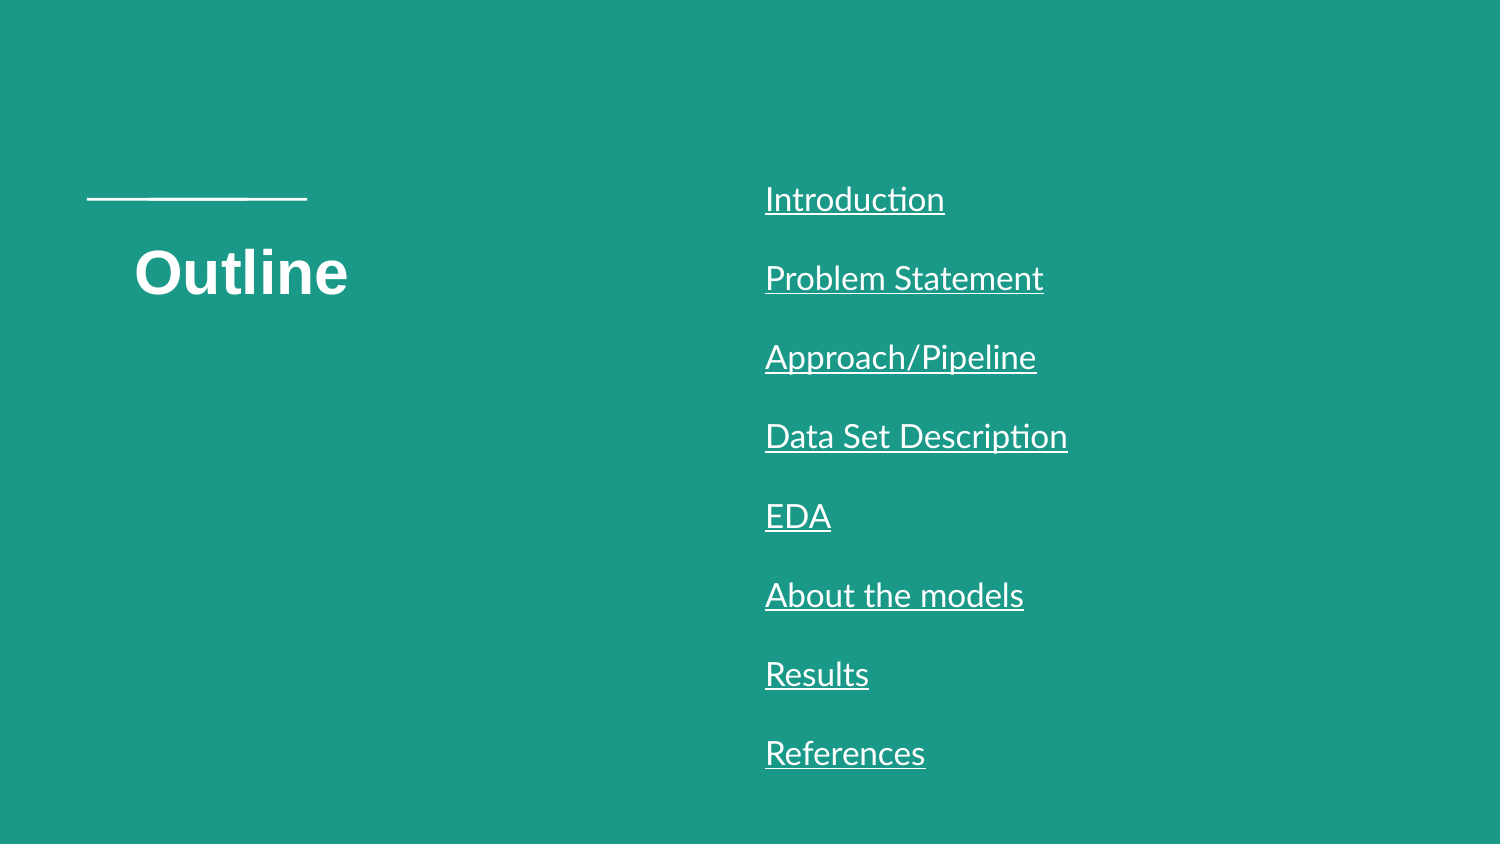

Introduction
Problem Statement
Approach/Pipeline
Data Set Description
EDA
About the models
Results
References

# Outline